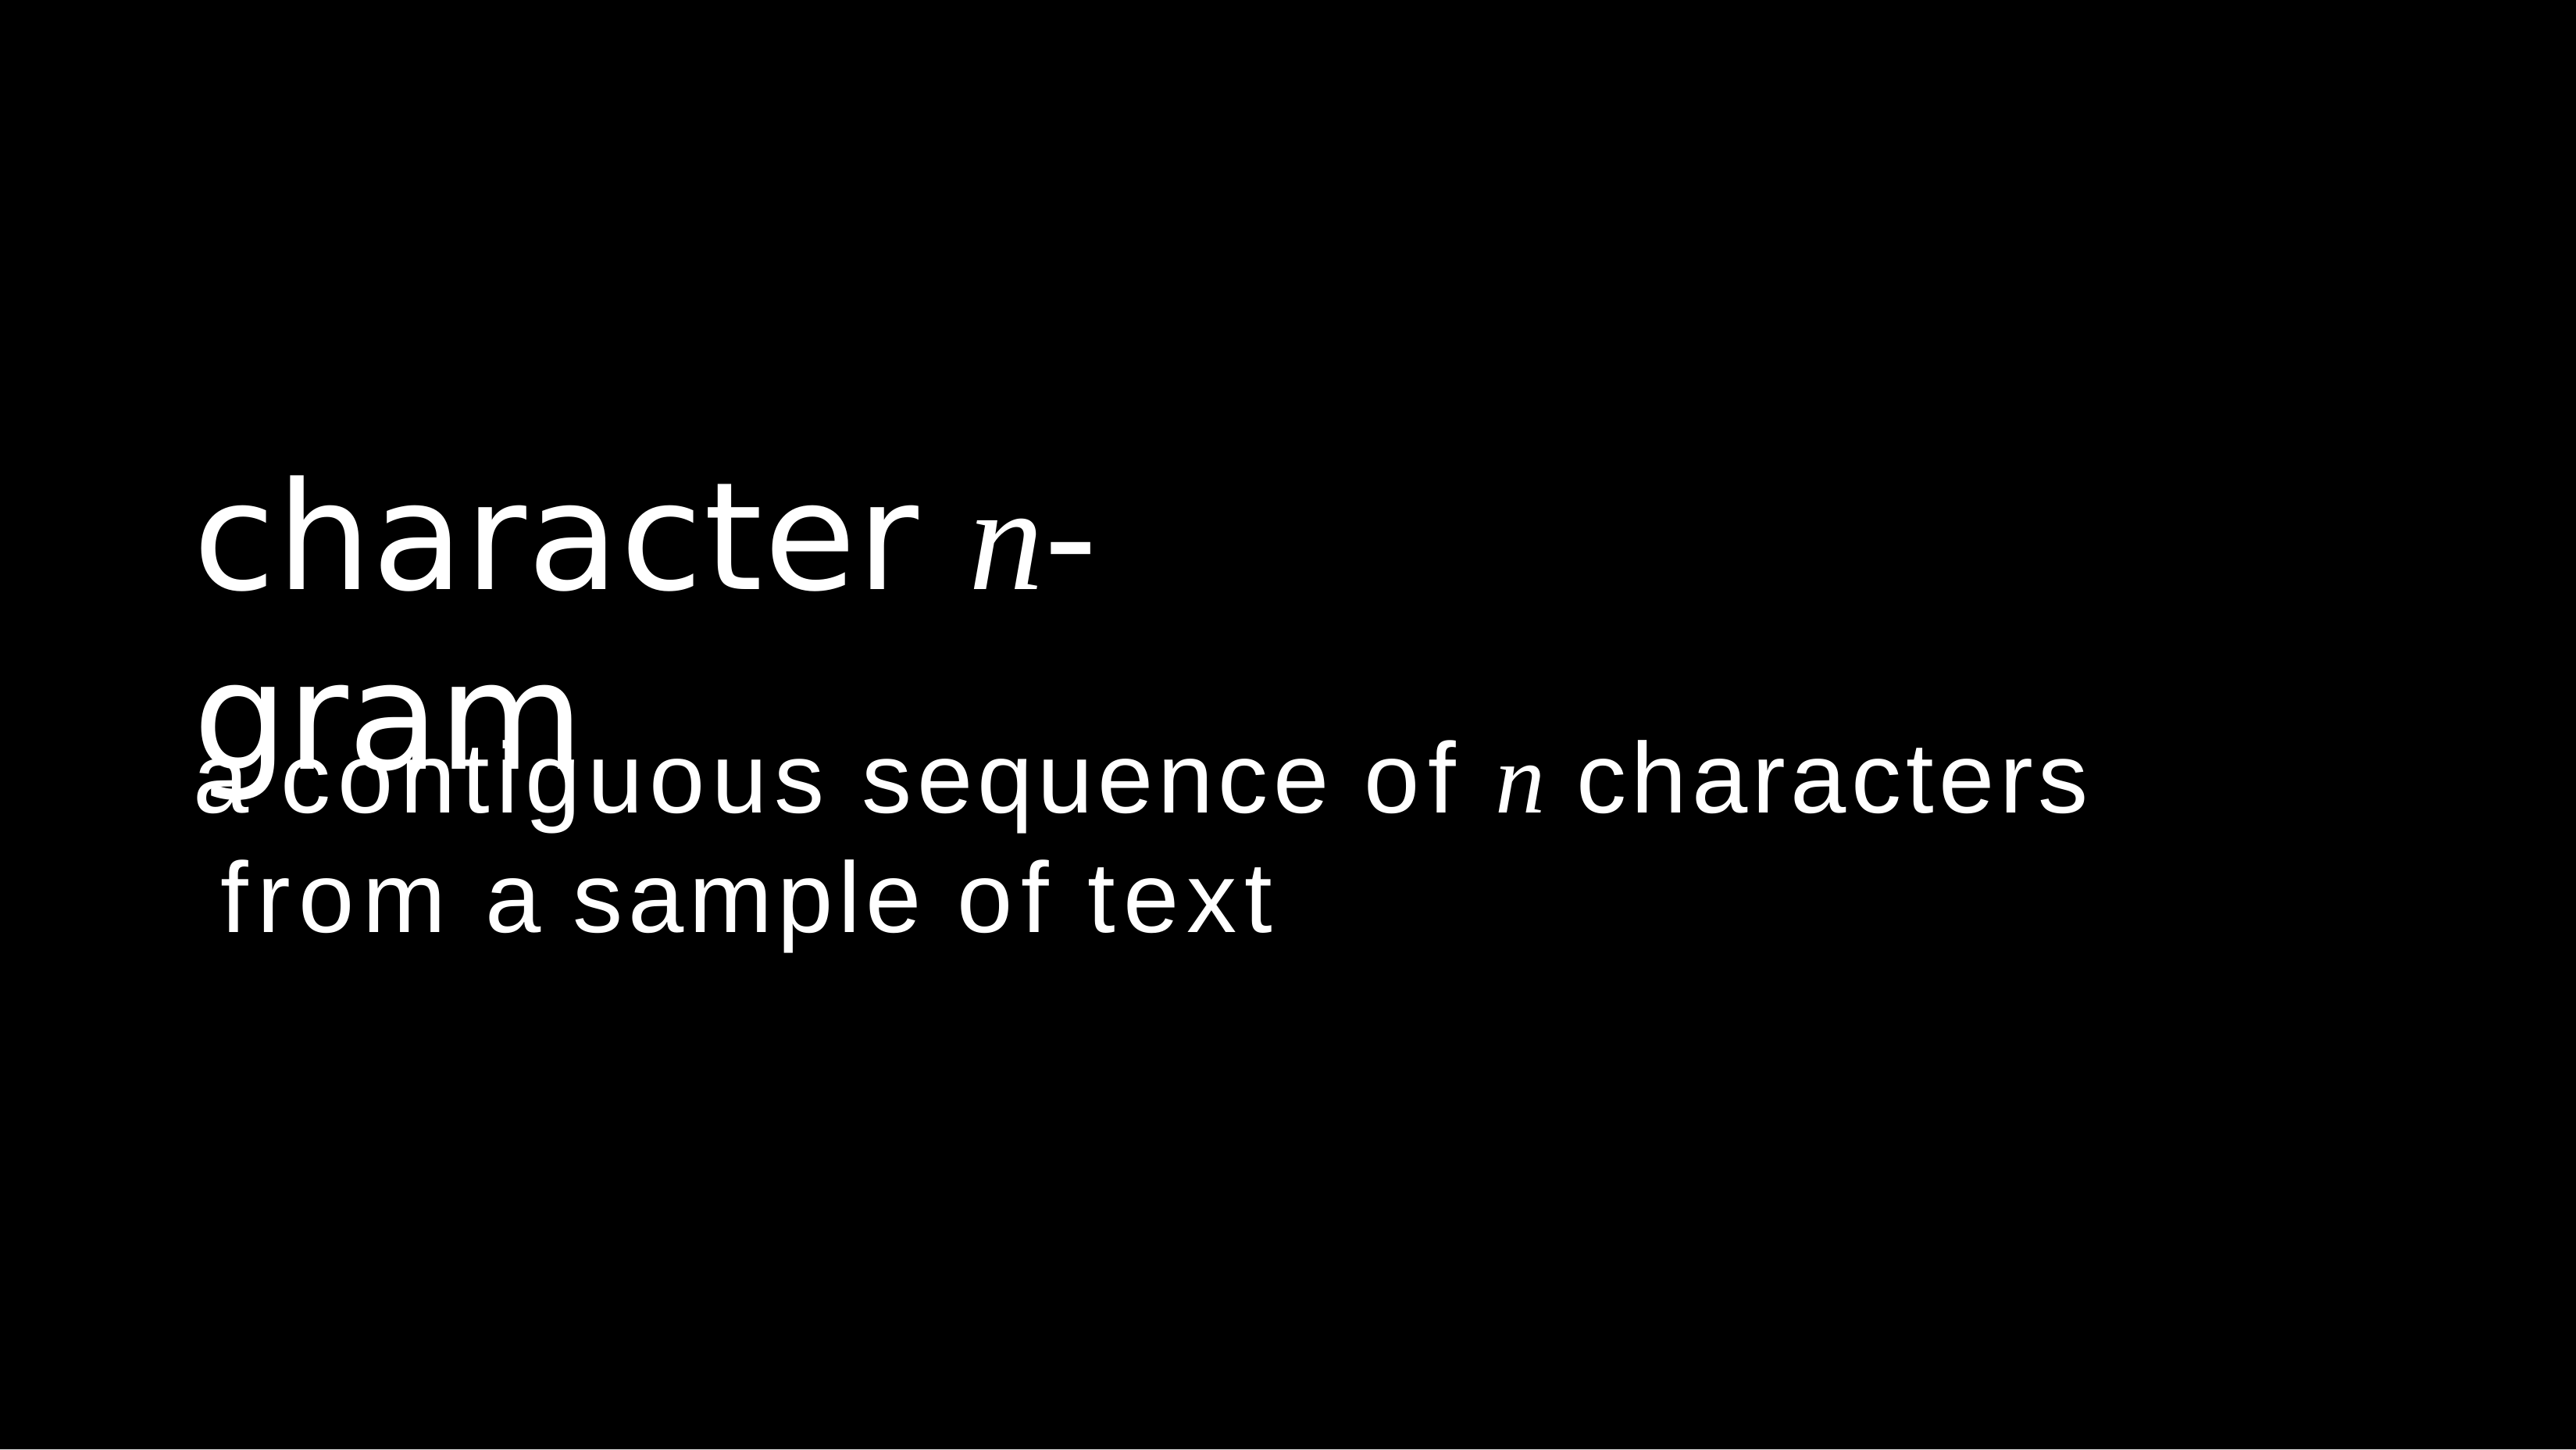

character n-gram
a contiguous sequence of n characters  from a sample of text